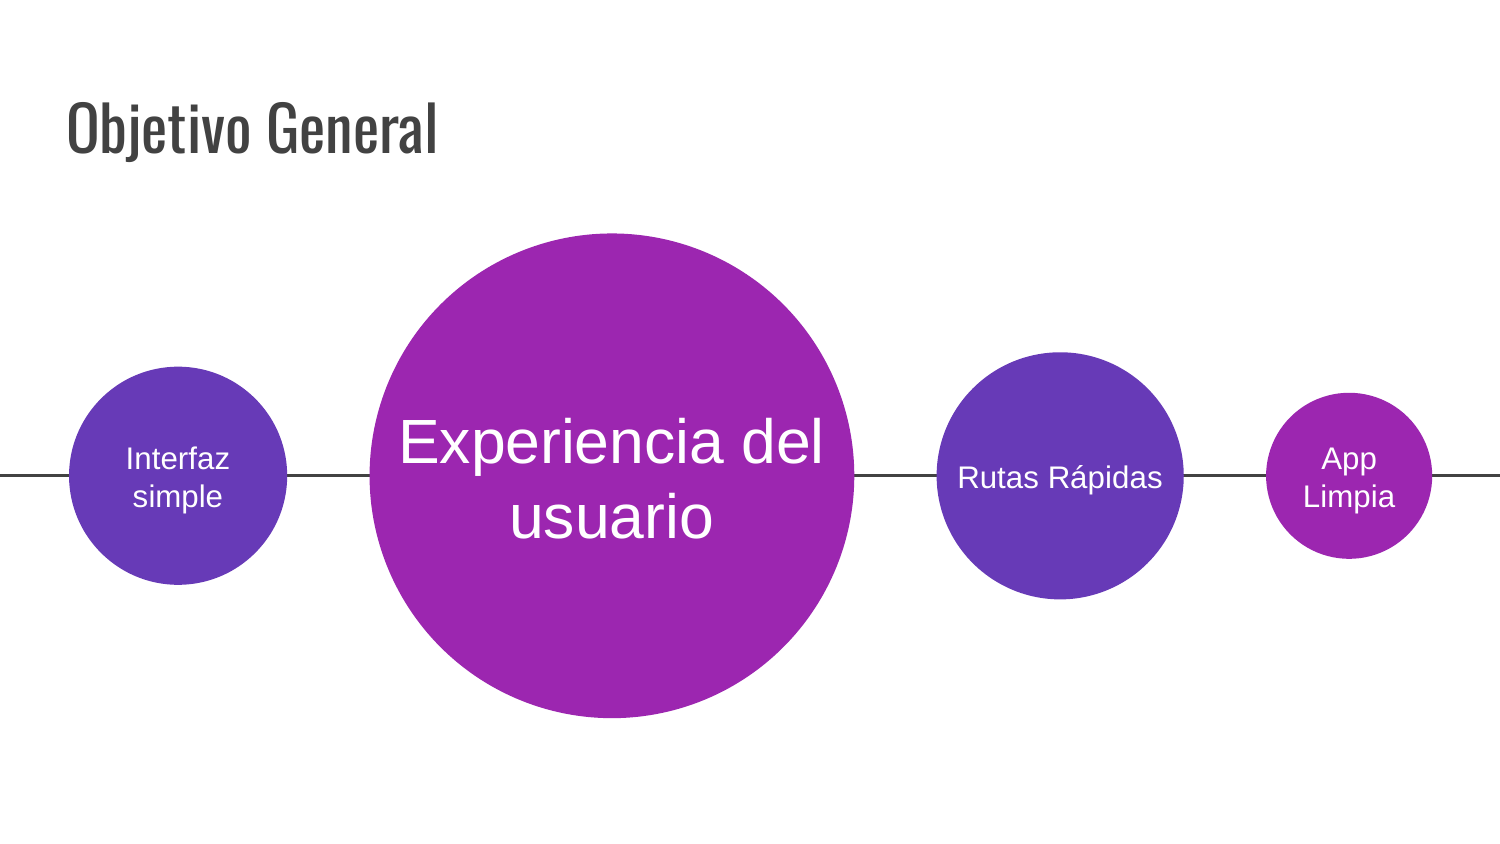

# Objetivo General

Interfaz simple
Experiencia del usuario
Rutas Rápidas
App Limpia